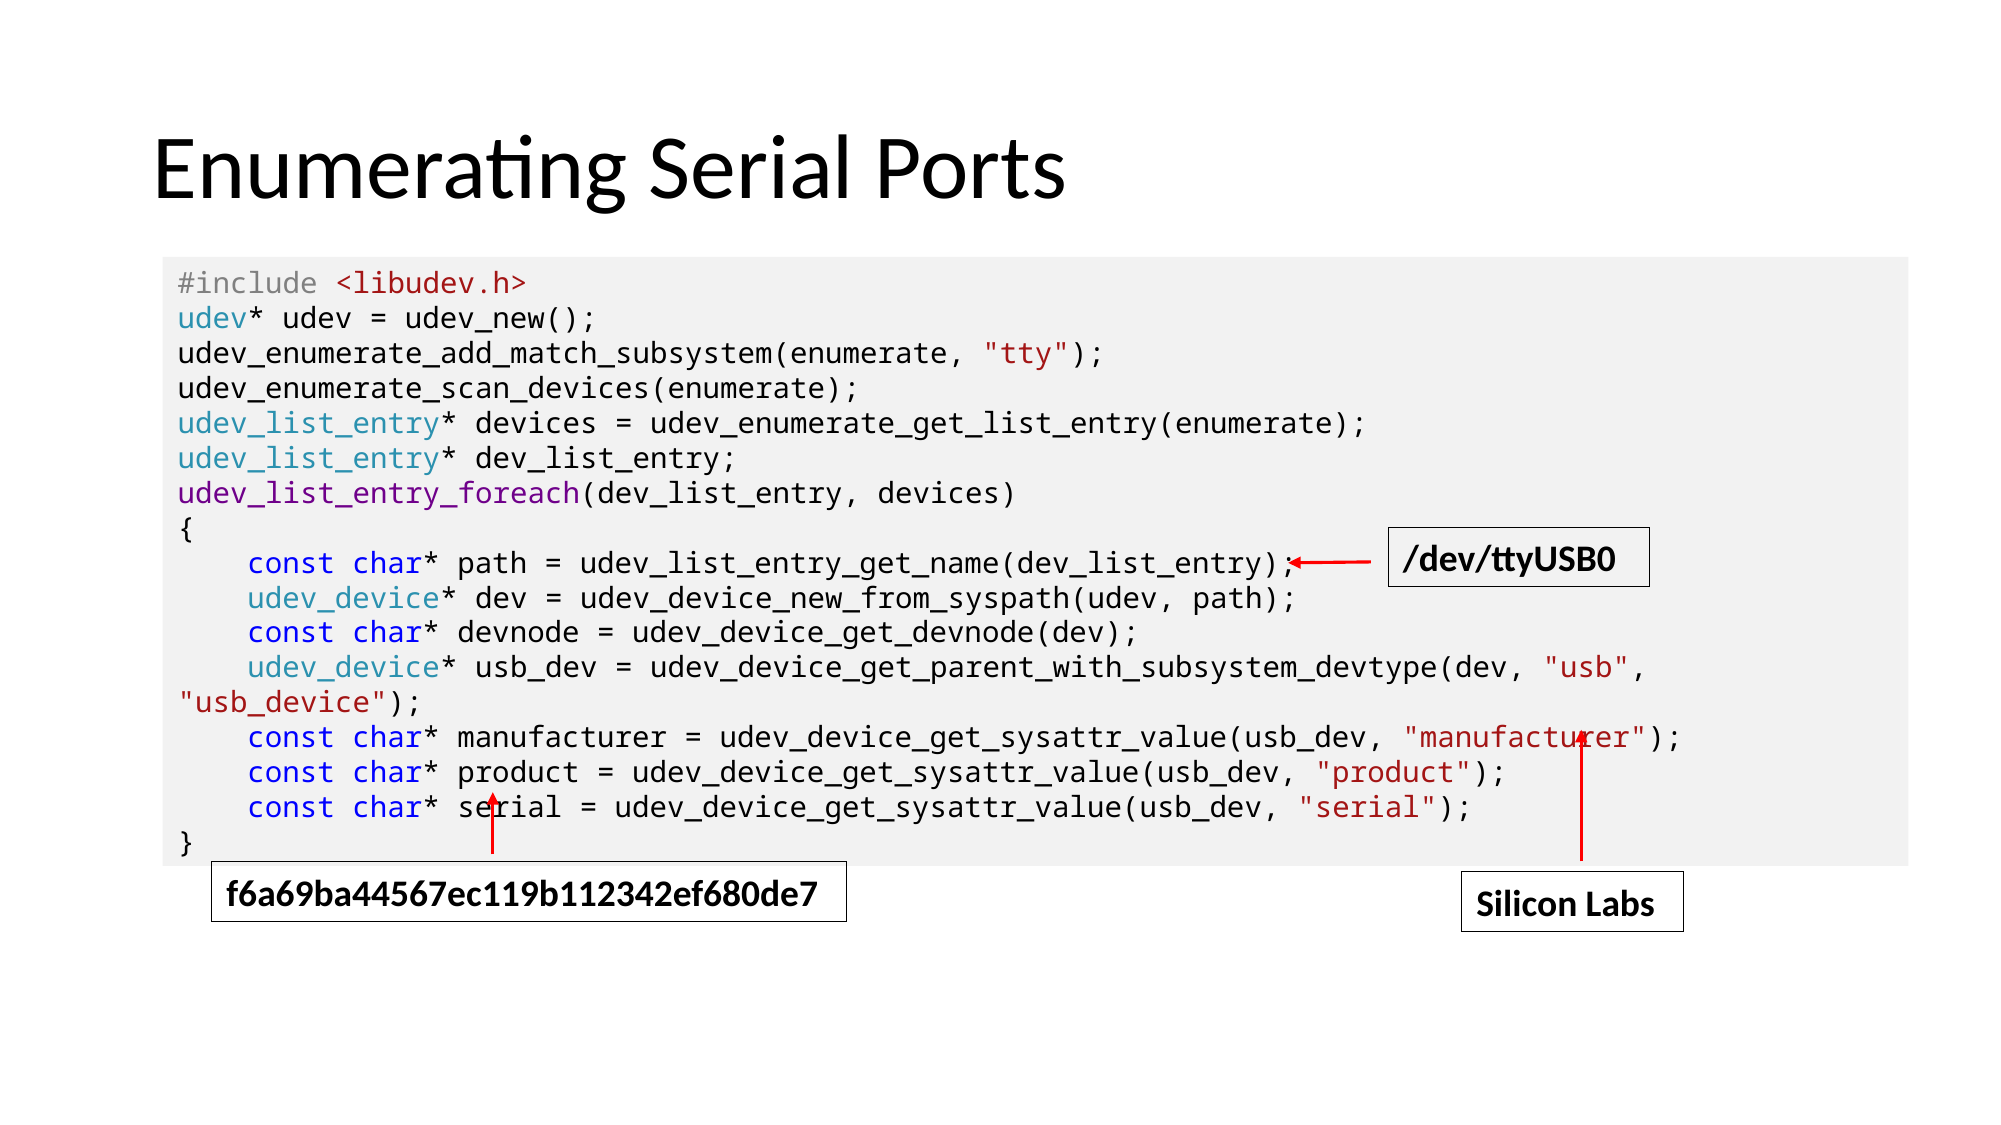

# Enumerating Serial Ports
#include <libudev.h>
udev* udev = udev_new();
udev_enumerate_add_match_subsystem(enumerate, "tty");
udev_enumerate_scan_devices(enumerate);
udev_list_entry* devices = udev_enumerate_get_list_entry(enumerate);
udev_list_entry* dev_list_entry;
udev_list_entry_foreach(dev_list_entry, devices)
{
    const char* path = udev_list_entry_get_name(dev_list_entry);
    udev_device* dev = udev_device_new_from_syspath(udev, path);
    const char* devnode = udev_device_get_devnode(dev);
    udev_device* usb_dev = udev_device_get_parent_with_subsystem_devtype(dev, "usb", "usb_device");
    const char* manufacturer = udev_device_get_sysattr_value(usb_dev, "manufacturer");
    const char* product = udev_device_get_sysattr_value(usb_dev, "product");
    const char* serial = udev_device_get_sysattr_value(usb_dev, "serial");
}
/dev/ttyUSB0
f6a69ba44567ec119b112342ef680de7
Silicon Labs